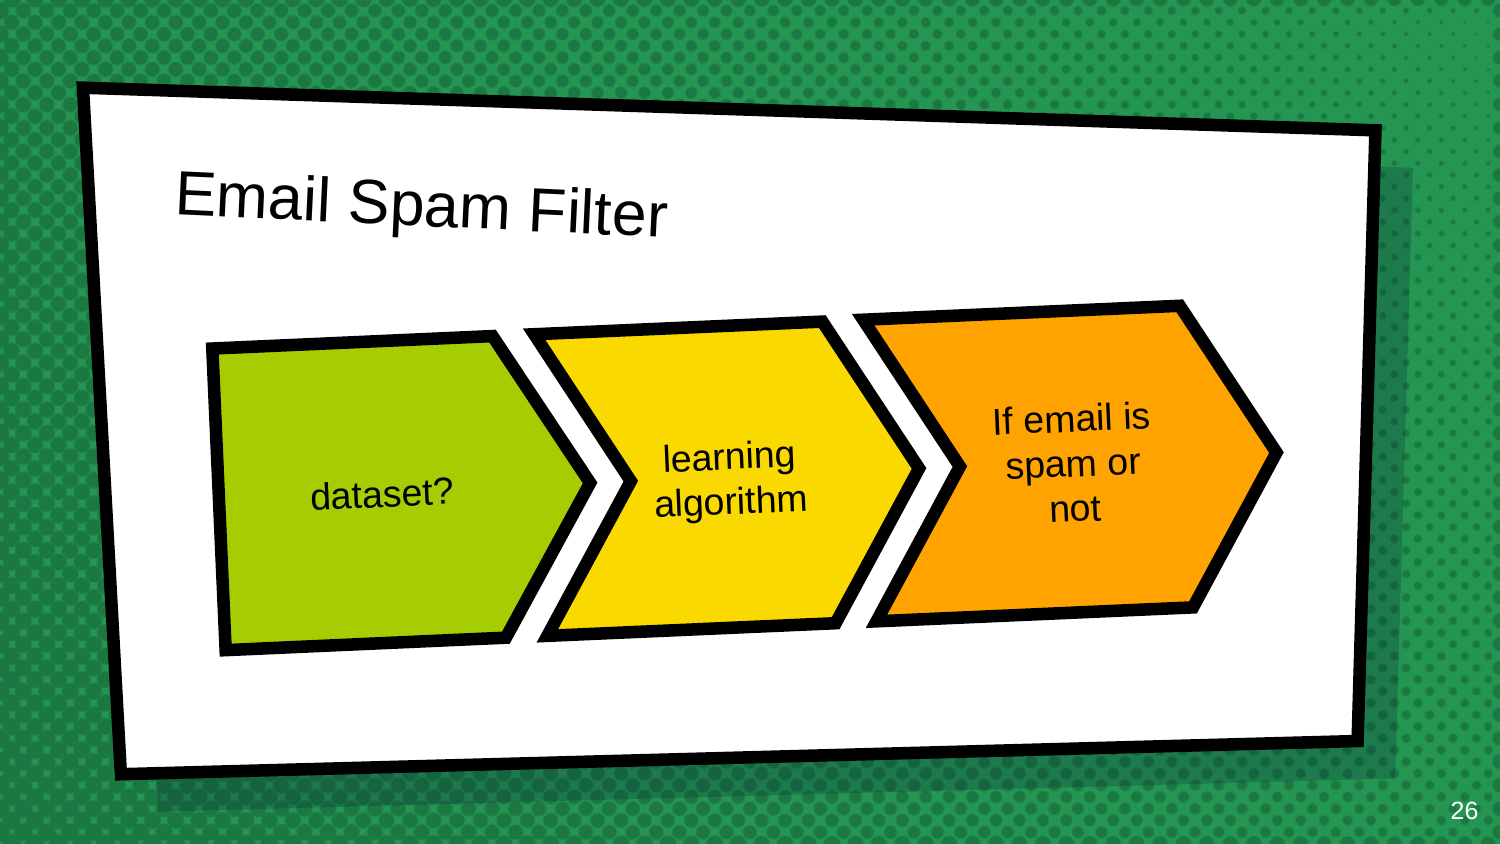

# Email Spam Filter
If email is spam or not
learning algorithm
dataset?
26